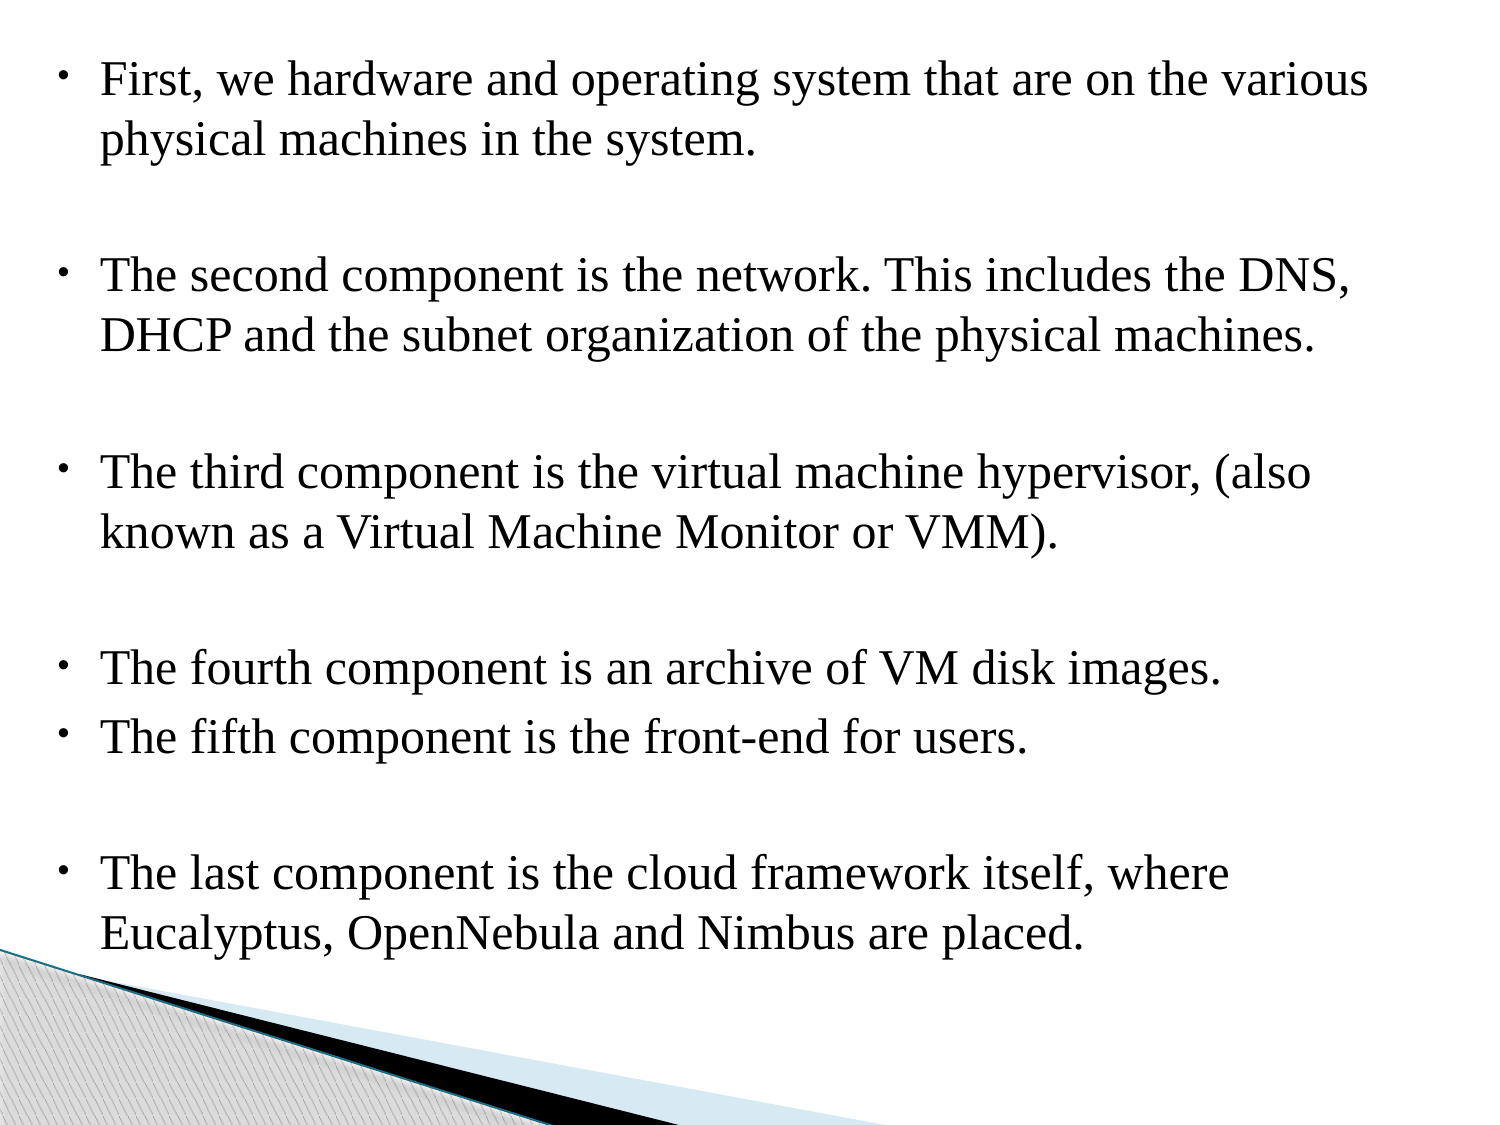

First, we hardware and operating system that are on the various physical machines in the system.

The second component is the network. This includes the DNS, DHCP and the subnet organization of the physical machines.

The third component is the virtual machine hypervisor, (also known as a Virtual Machine Monitor or VMM).

The fourth component is an archive of VM disk images.
The fifth component is the front-end for users.

The last component is the cloud framework itself, where Eucalyptus, OpenNebula and Nimbus are placed.